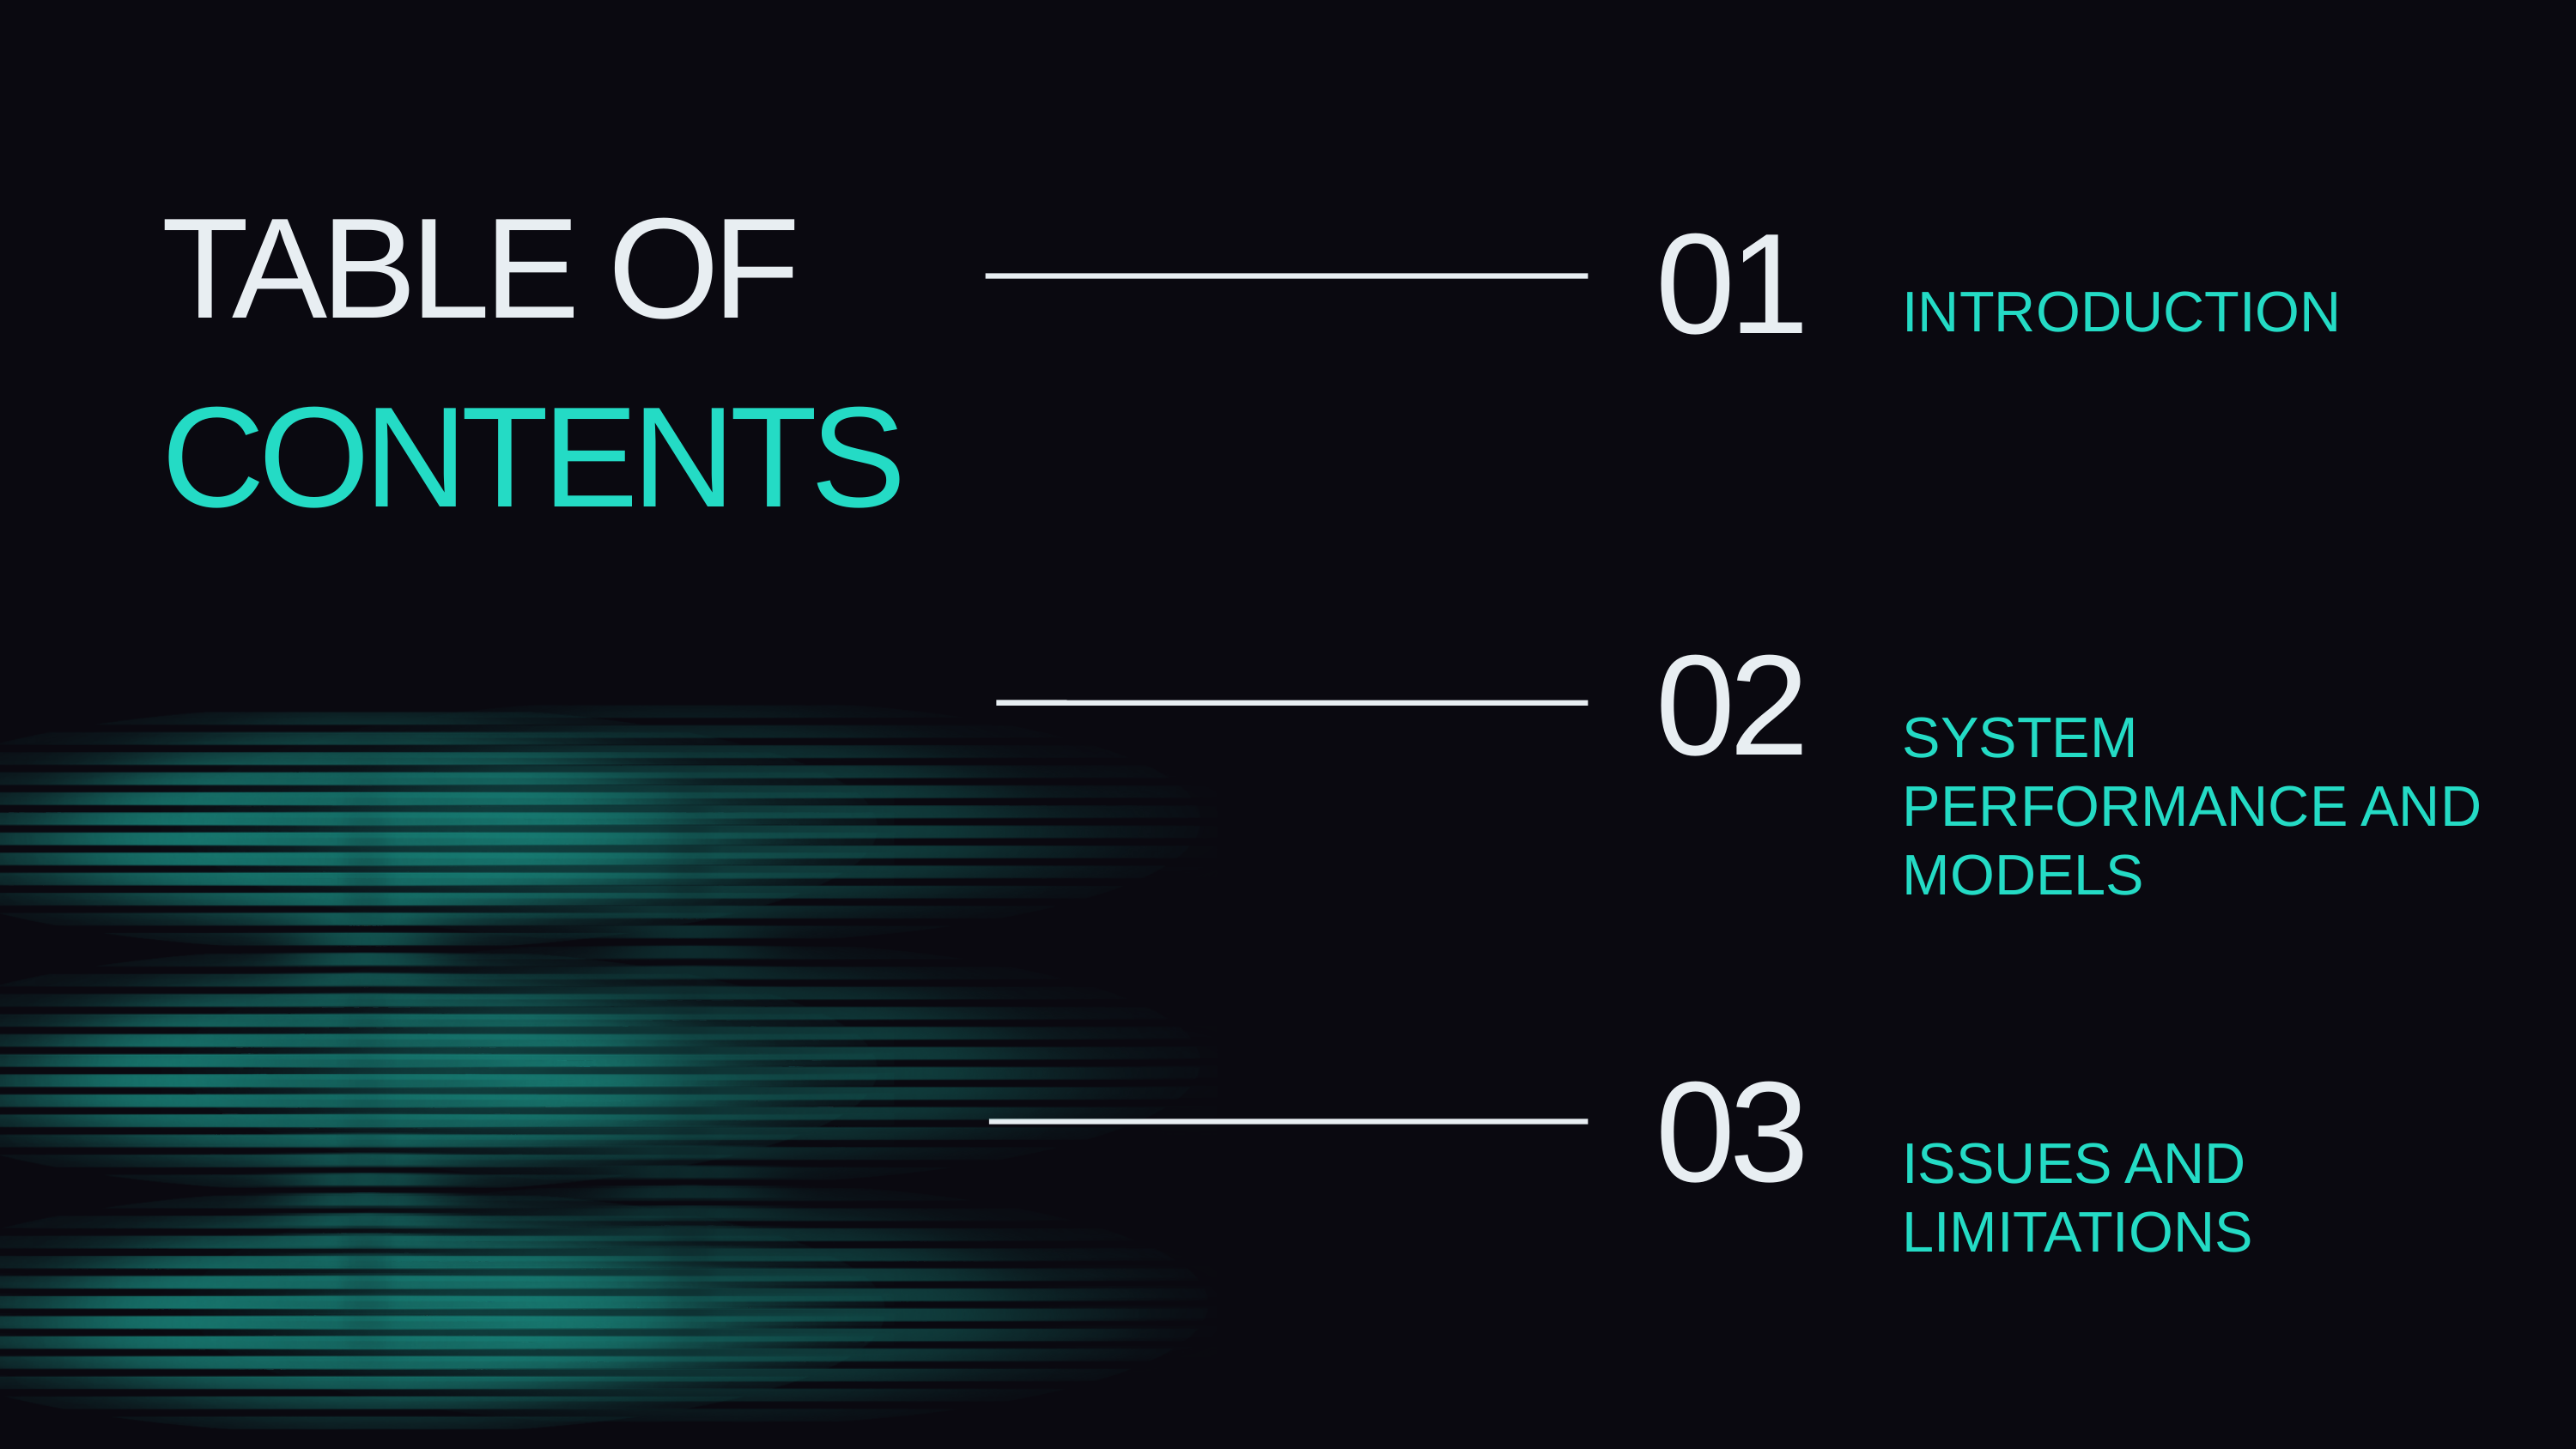

TABLE OF

01
INTRODUCTION

CONTENTS

02

SYSTEM PERFORMANCE AND MODELS

03

ISSUES AND LIMITATIONS